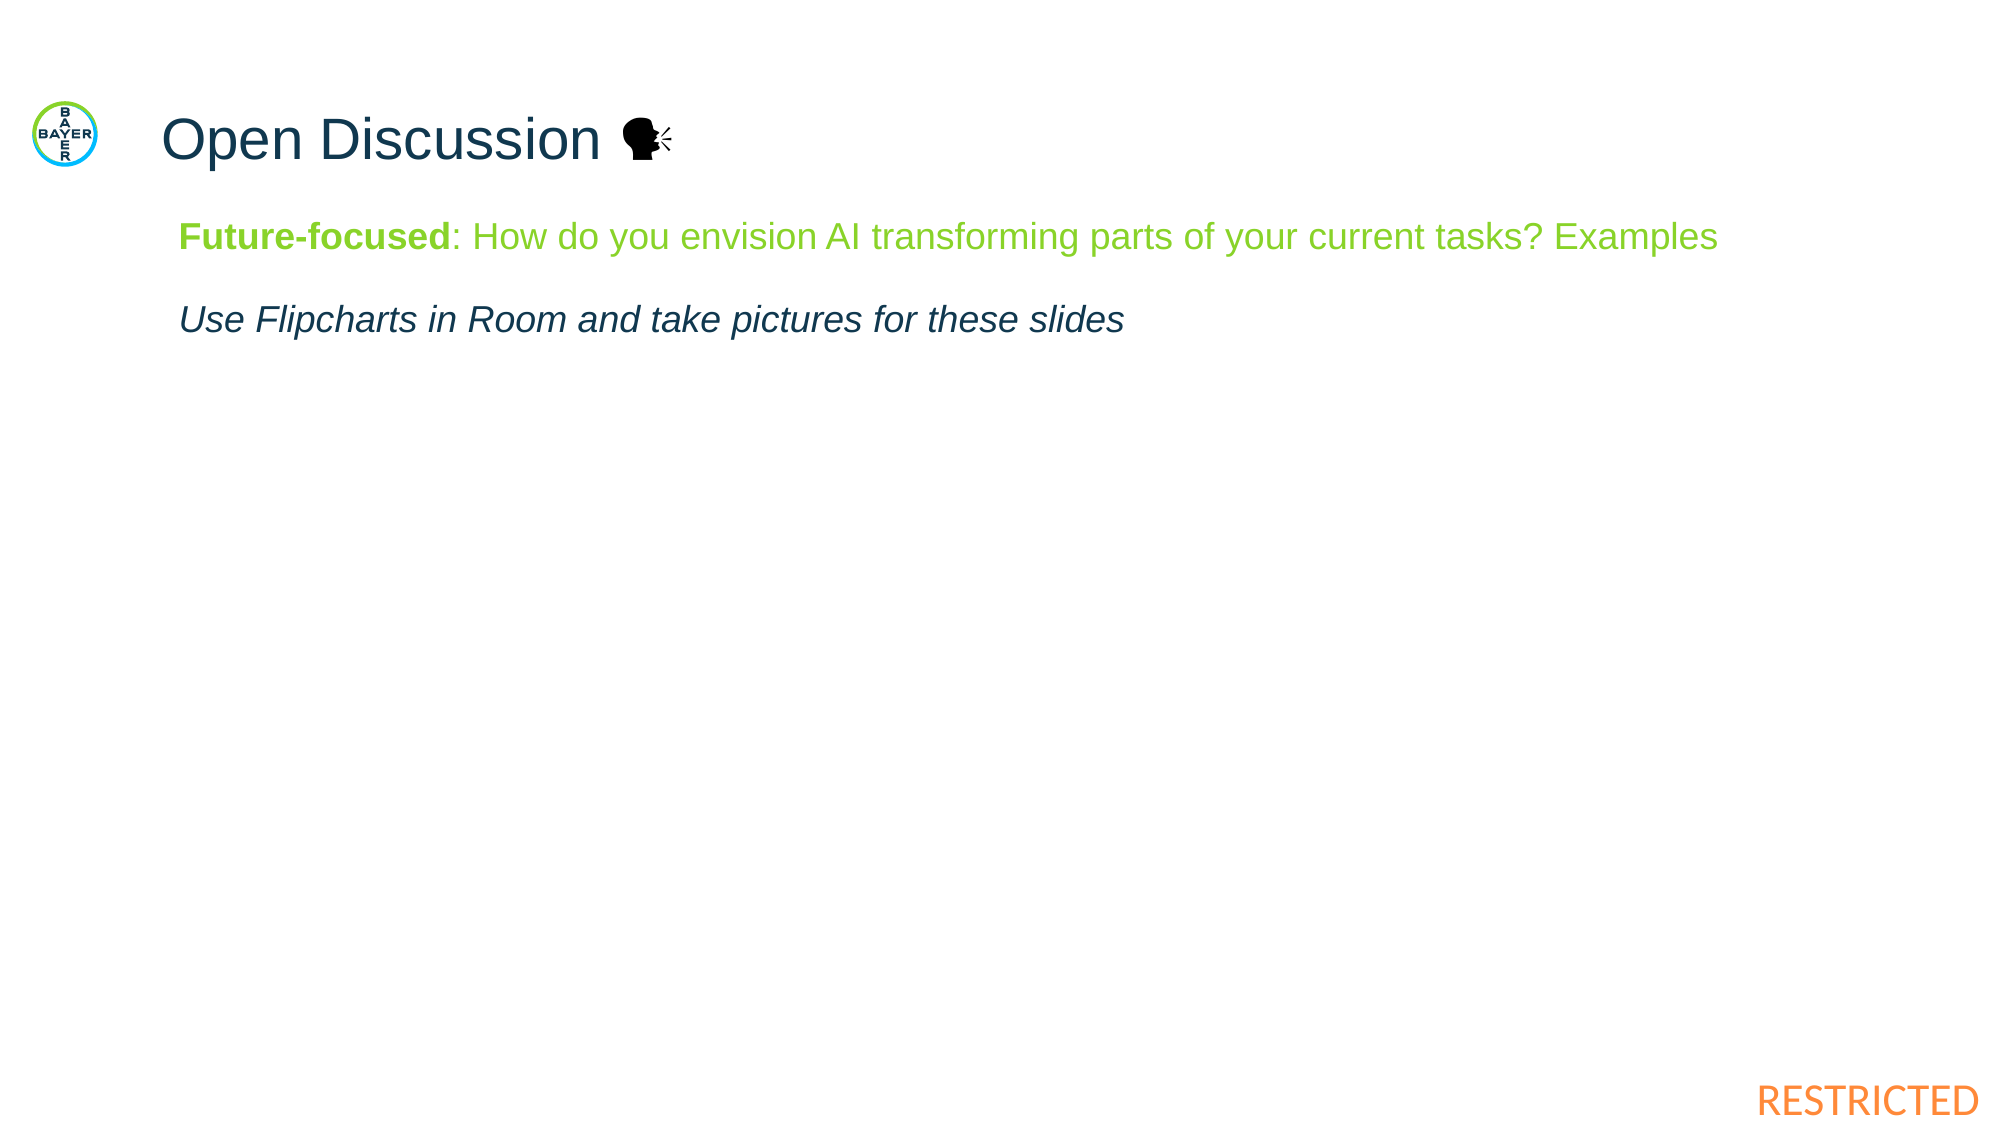

# Open Discussion 🗣
Future-focused: How do you envision AI transforming parts of your current tasks? Examples
Use Flipcharts in Room and take pictures for these slides